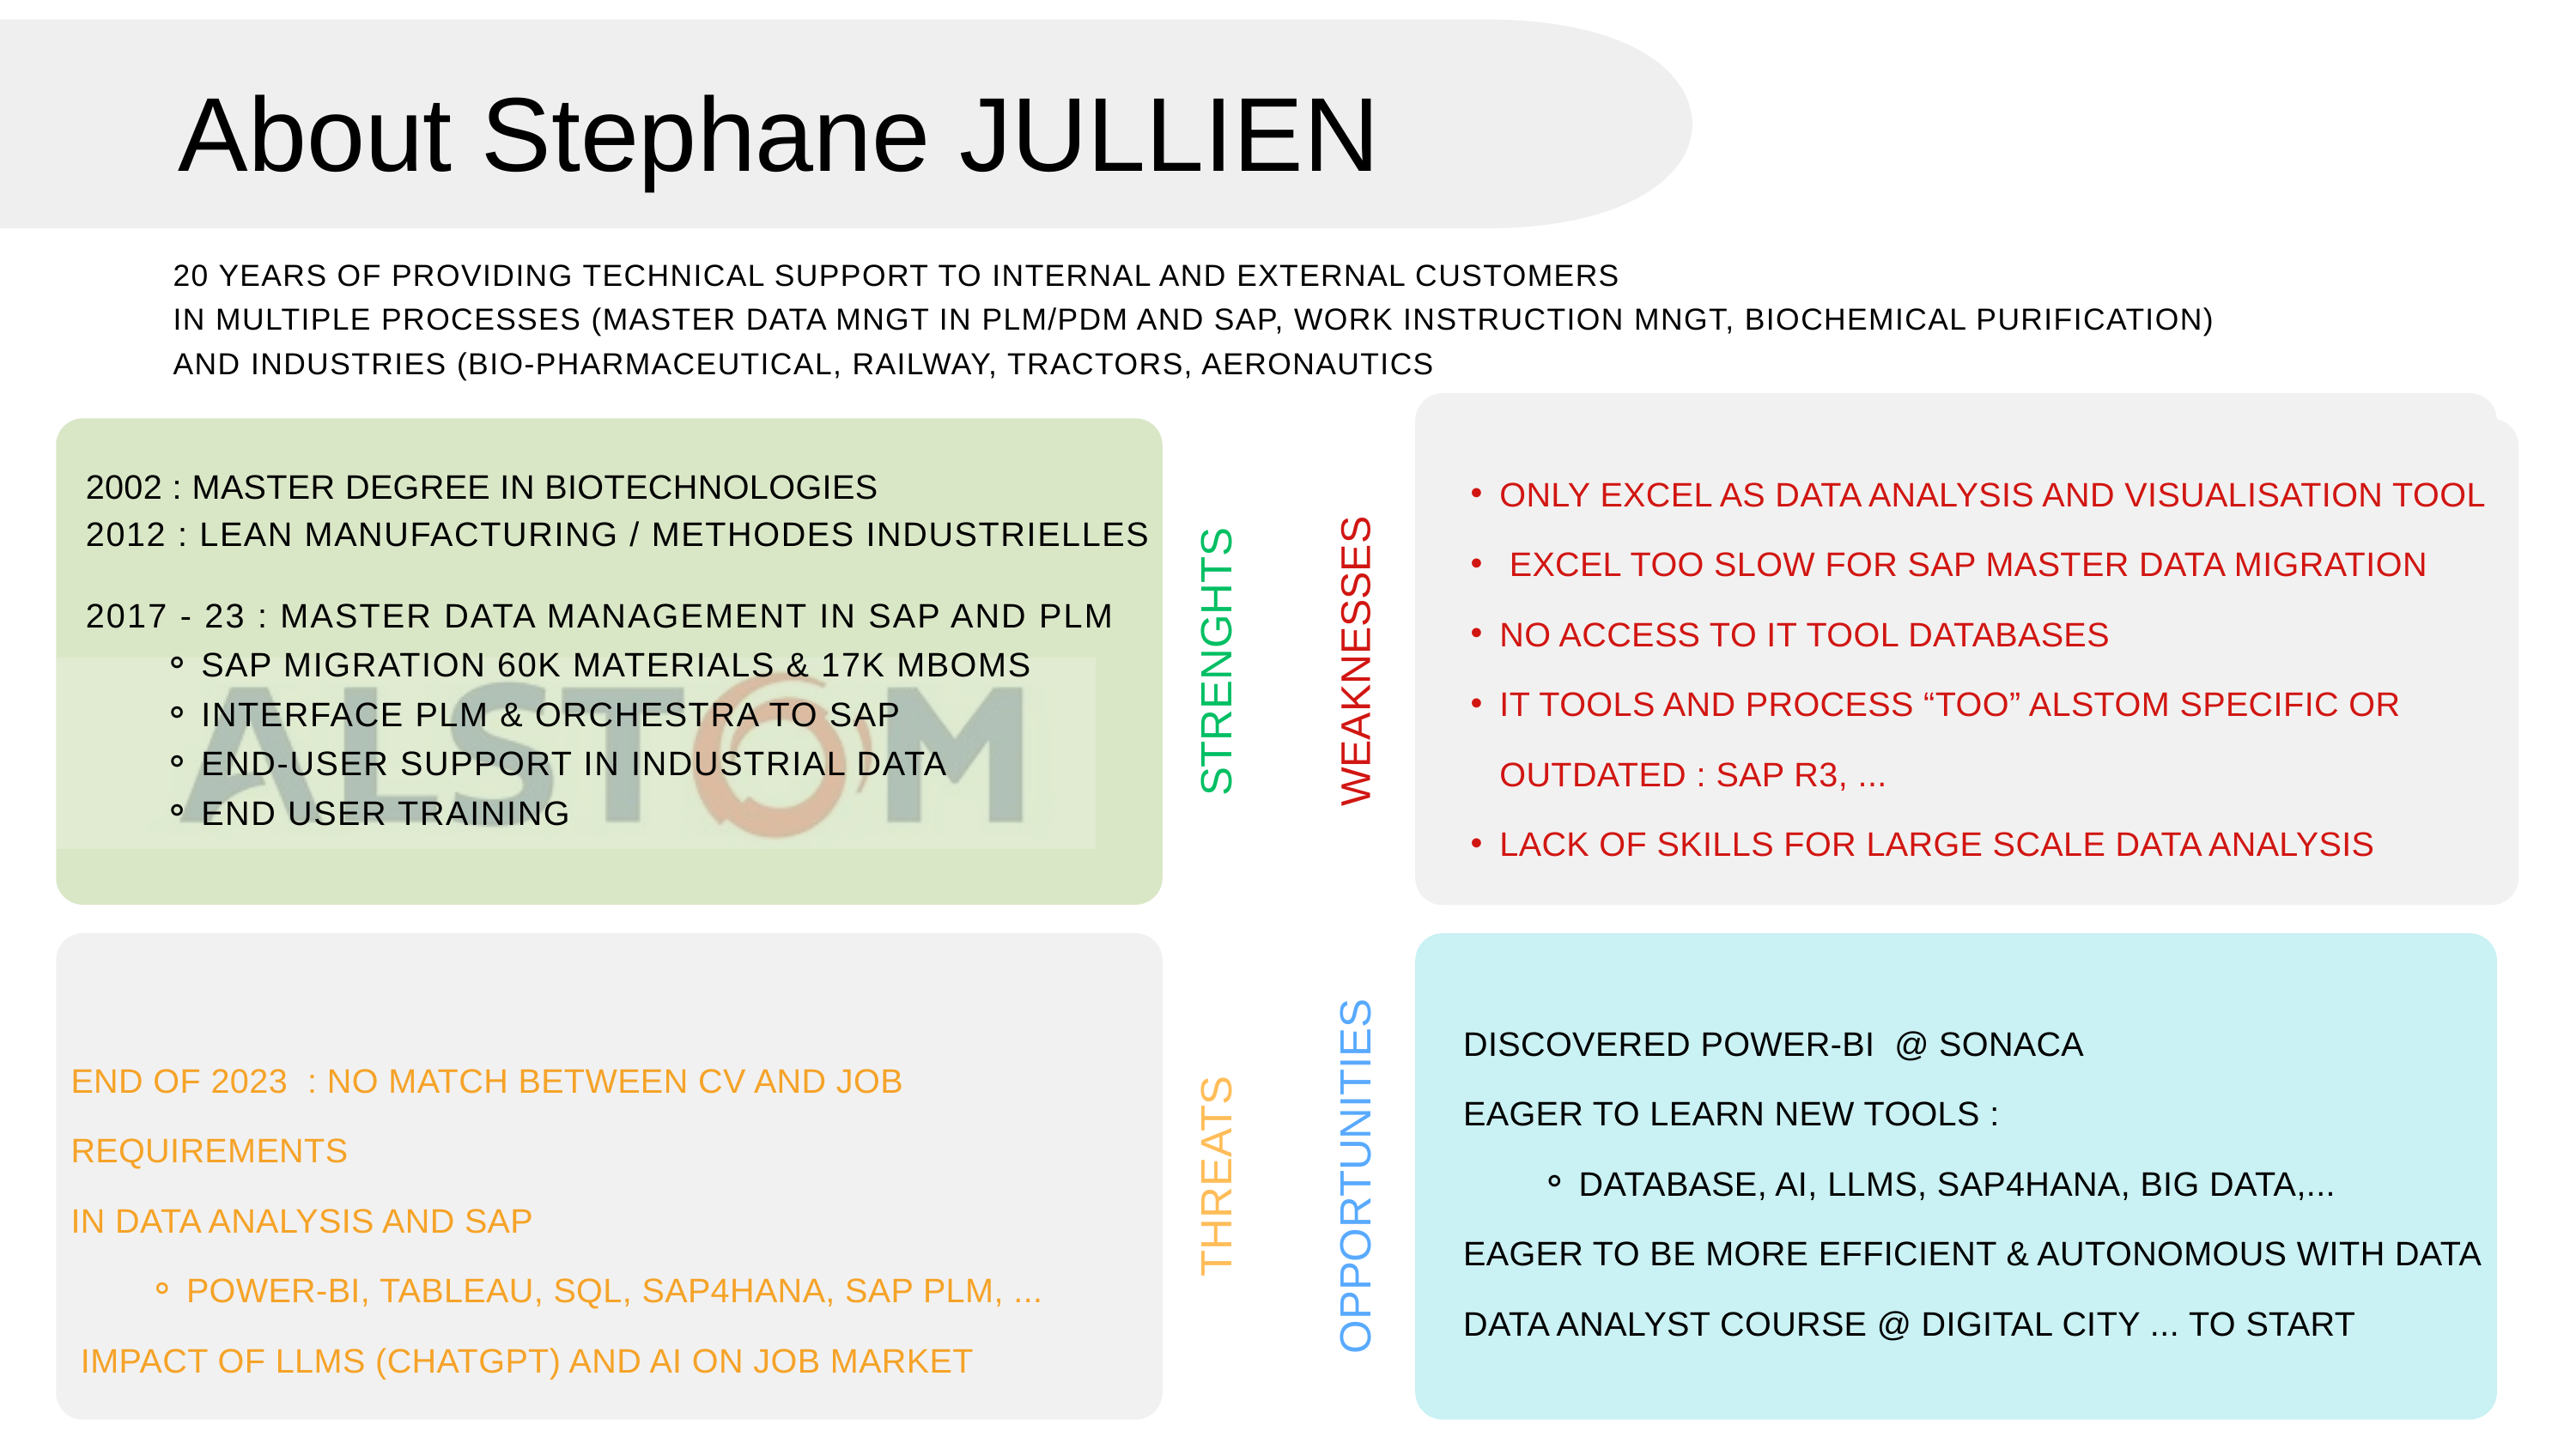

About Stephane JULLIEN
20 YEARS OF PROVIDING TECHNICAL SUPPORT TO INTERNAL AND EXTERNAL CUSTOMERS
IN MULTIPLE PROCESSES (MASTER DATA MNGT IN PLM/PDM AND SAP, WORK INSTRUCTION MNGT, BIOCHEMICAL PURIFICATION)
AND INDUSTRIES (BIO-PHARMACEUTICAL, RAILWAY, TRACTORS, AERONAUTICS

2002 : MASTER DEGREE IN BIOTECHNOLOGIES
2012 : LEAN MANUFACTURING / METHODES INDUSTRIELLES
2017 - 23 : MASTER DATA MANAGEMENT IN SAP AND PLM
SAP MIGRATION 60K MATERIALS & 17K MBOMS
INTERFACE PLM & ORCHESTRA TO SAP
END-USER SUPPORT IN INDUSTRIAL DATA
END USER TRAINING

ONLY EXCEL AS DATA ANALYSIS AND VISUALISATION TOOL
 EXCEL TOO SLOW FOR SAP MASTER DATA MIGRATION
NO ACCESS TO IT TOOL DATABASES
IT TOOLS AND PROCESS “TOO” ALSTOM SPECIFIC OR OUTDATED : SAP R3, ...
LACK OF SKILLS FOR LARGE SCALE DATA ANALYSIS
STRENGHTS
WEAKNESSES

LOUISE GARNIER
Graphiste

DISCOVERED POWER-BI  @ SONACA
EAGER TO LEARN NEW TOOLS :
DATABASE, AI, LLMS, SAP4HANA, BIG DATA,...
EAGER TO BE MORE EFFICIENT & AUTONOMOUS WITH DATA
DATA ANALYST COURSE @ DIGITAL CITY ... TO START
END OF 2023  : NO MATCH BETWEEN CV AND JOB REQUIREMENTS
IN DATA ANALYSIS AND SAP
POWER-BI, TABLEAU, SQL, SAP4HANA, SAP PLM, ...
 IMPACT OF LLMS (CHATGPT) AND AI ON JOB MARKET
THREATS
OPPORTUNITIES
LOU HUET
Community Manageer
PIERRE CHAPELLE
Photographe & Vidéaste